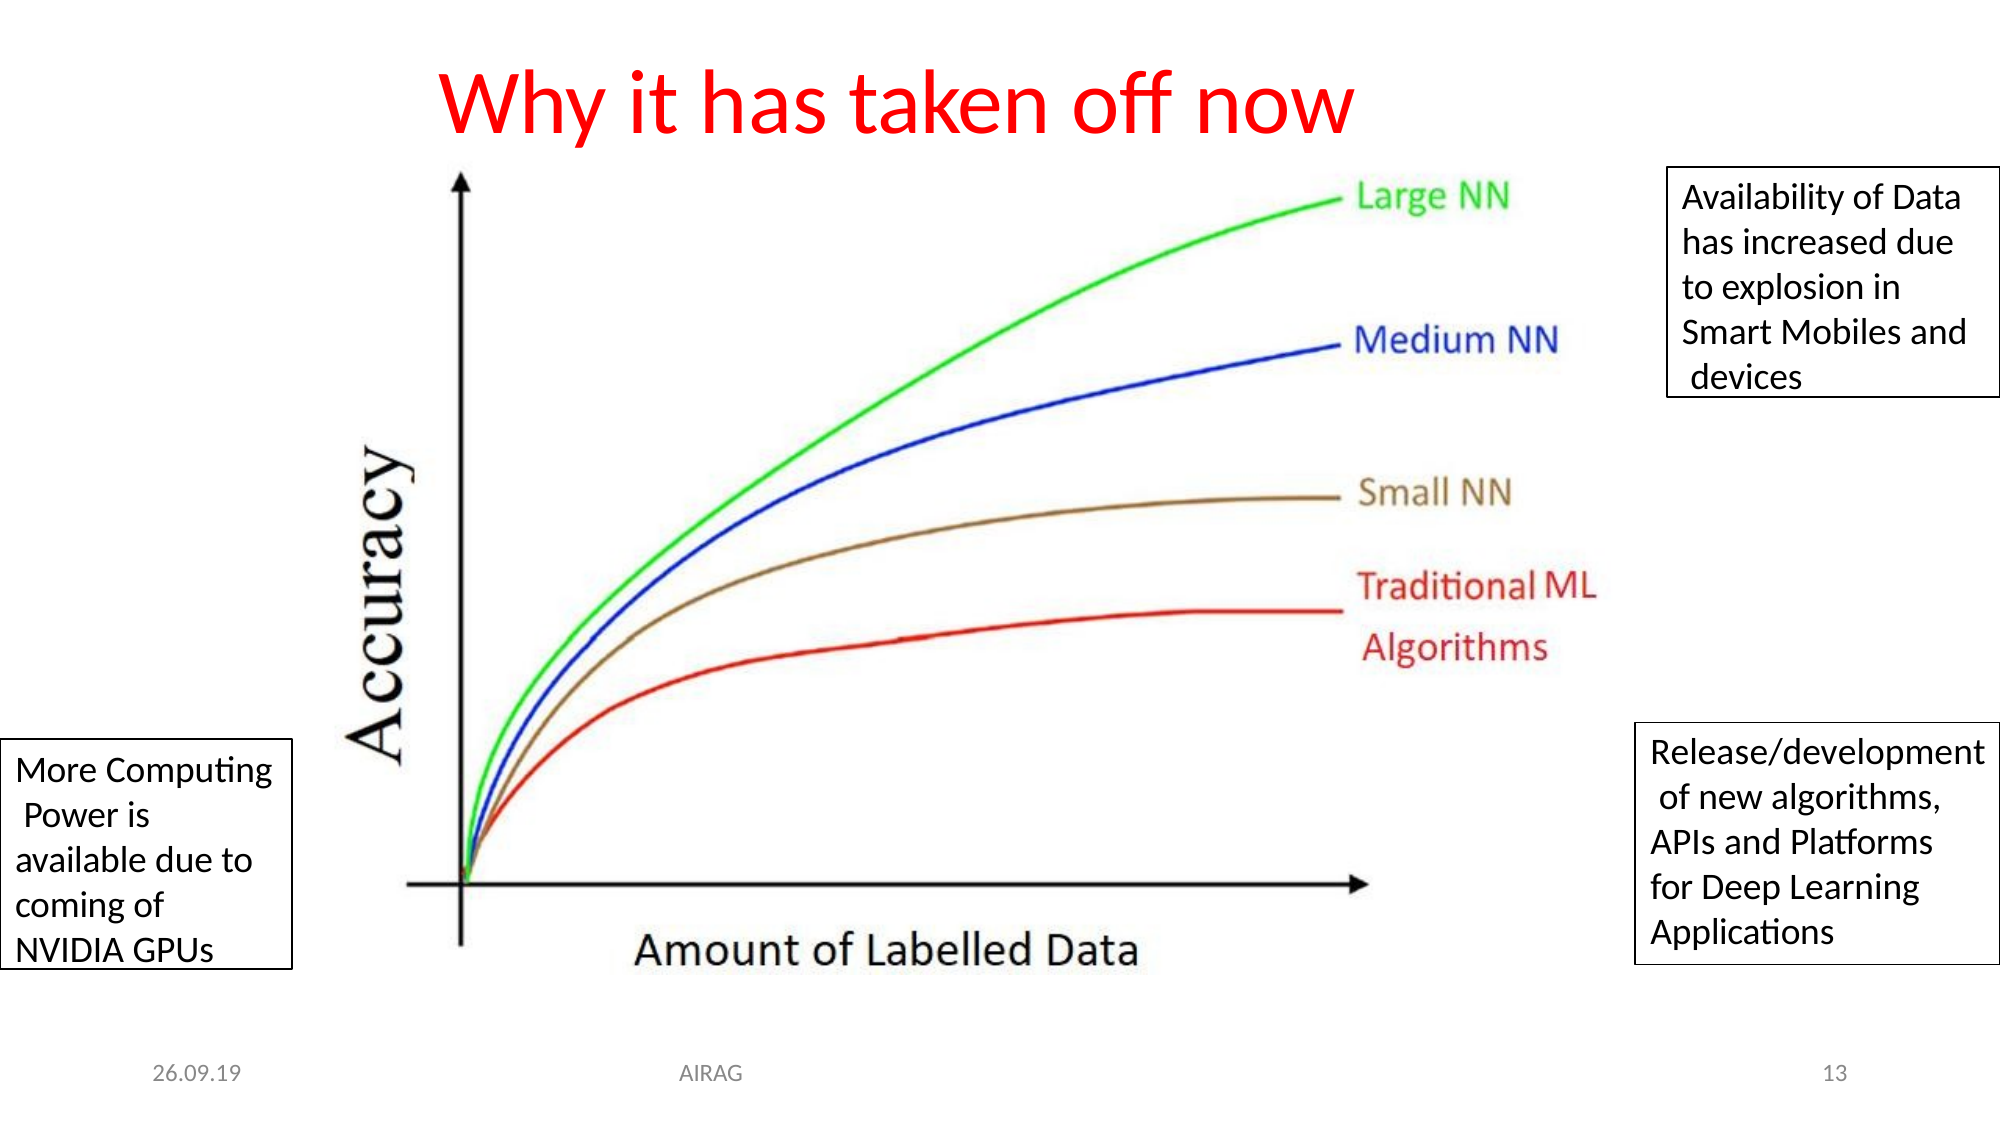

# Why it has taken off now

Availability of Data  has increased due  to explosion in  Smart Mobiles and  devices

Release/development  of new algorithms,  APIs and Platforms  for Deep Learning  Applications
More Computing  Power is  available due to  coming of  NVIDIA GPUs
26.09.19
AIRAG
13